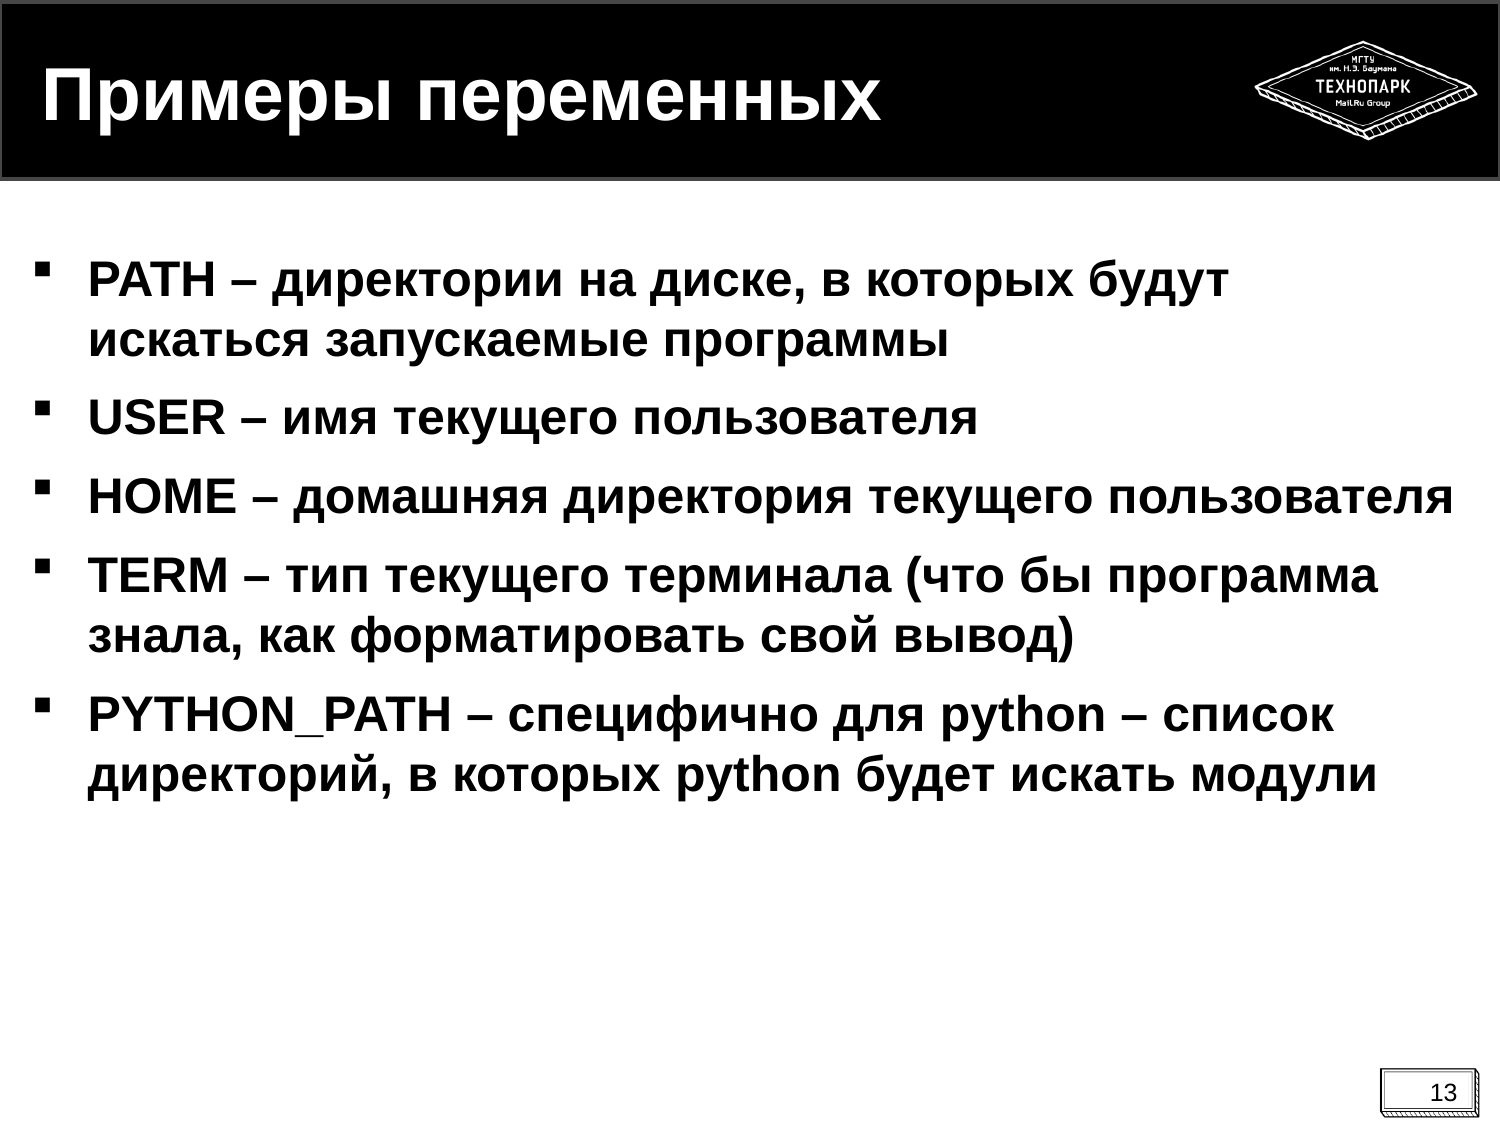

# Примеры переменных
PATH – директории на диске, в которых будут искаться запускаемые программы
USER – имя текущего пользователя
HOME – домашняя директория текущего пользователя
TERM – тип текущего терминала (что бы программа знала, как форматировать свой вывод)
PYTHON_PATH – специфично для python – список директорий, в которых python будет искать модули
13